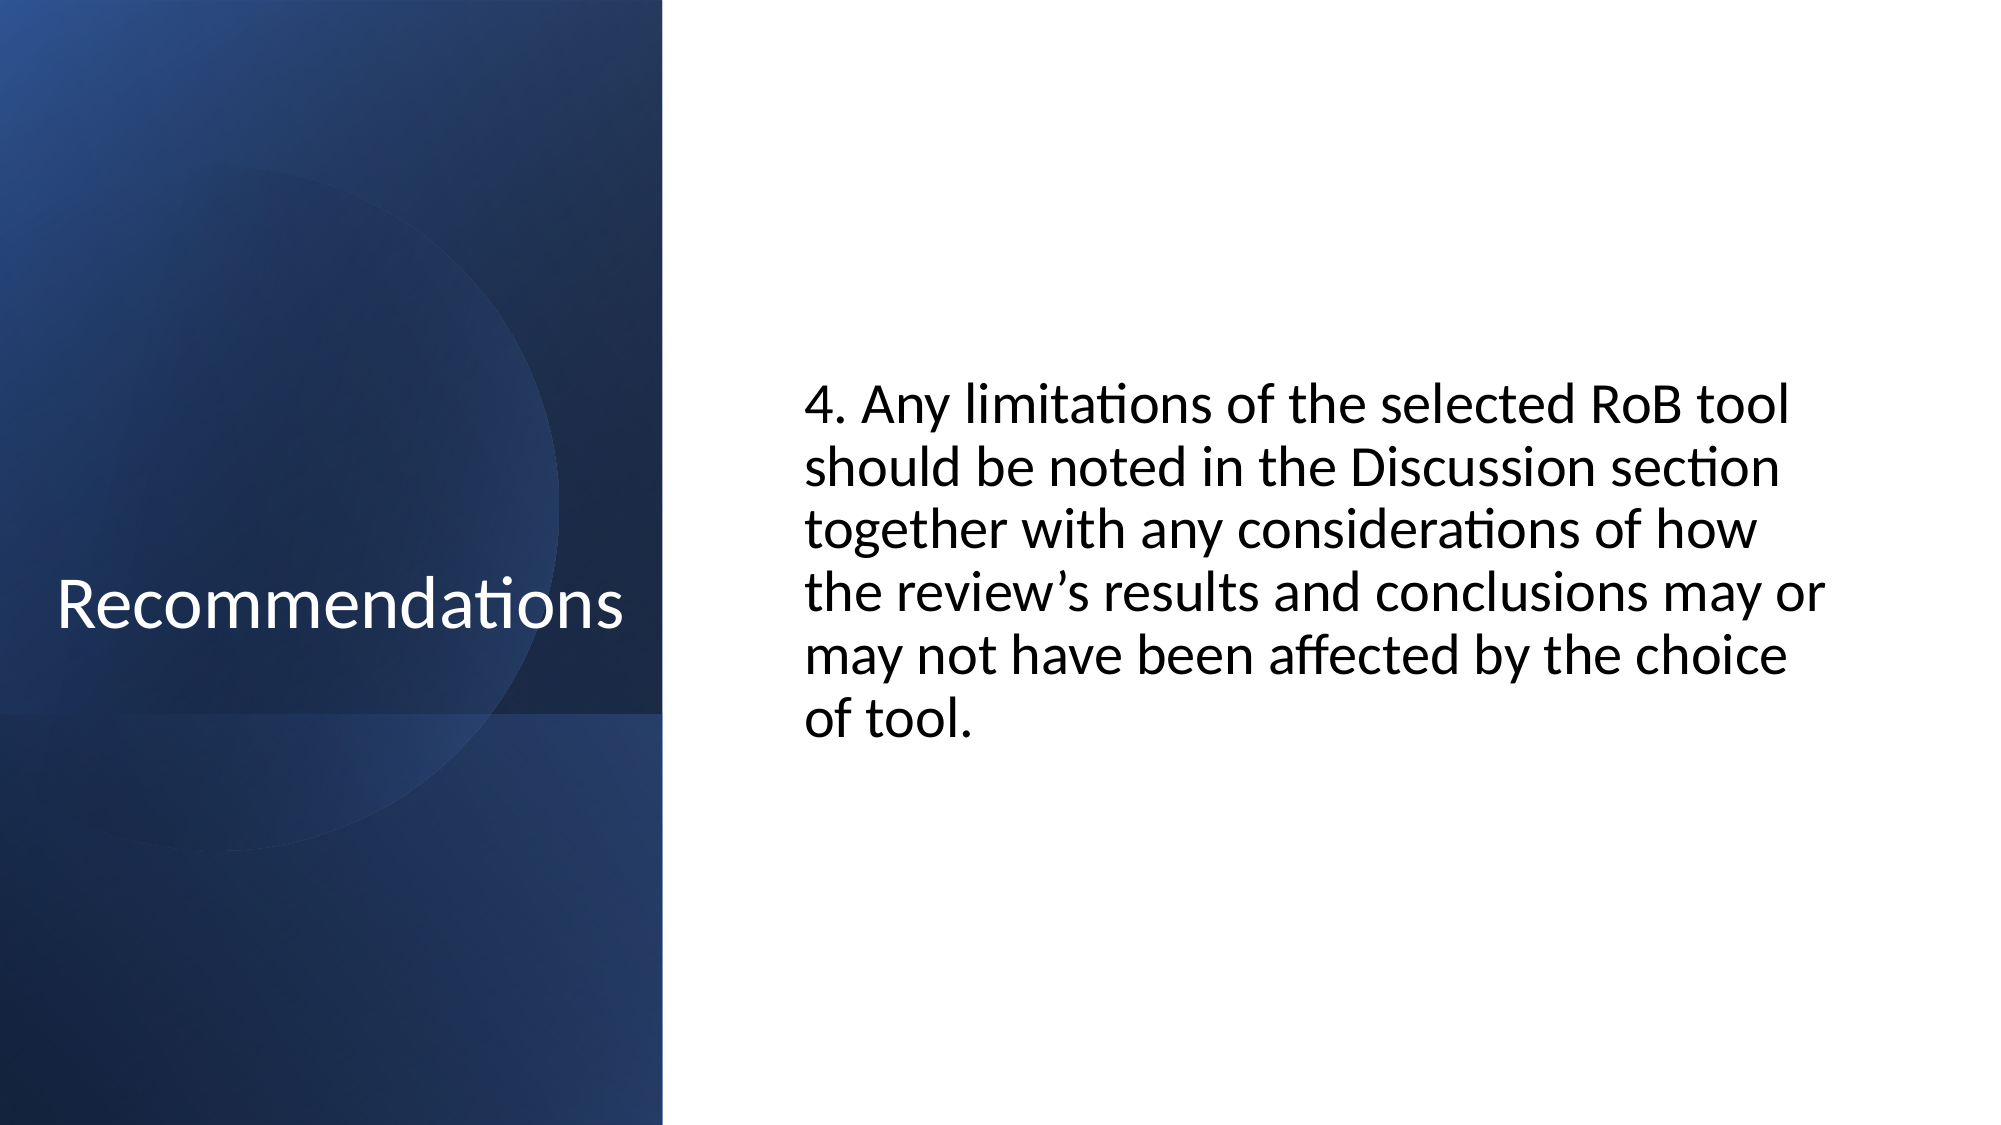

# Recommendations
4. Any limitations of the selected RoB tool should be noted in the Discussion section together with any considerations of how the review’s results and conclusions may or may not have been affected by the choice of tool.